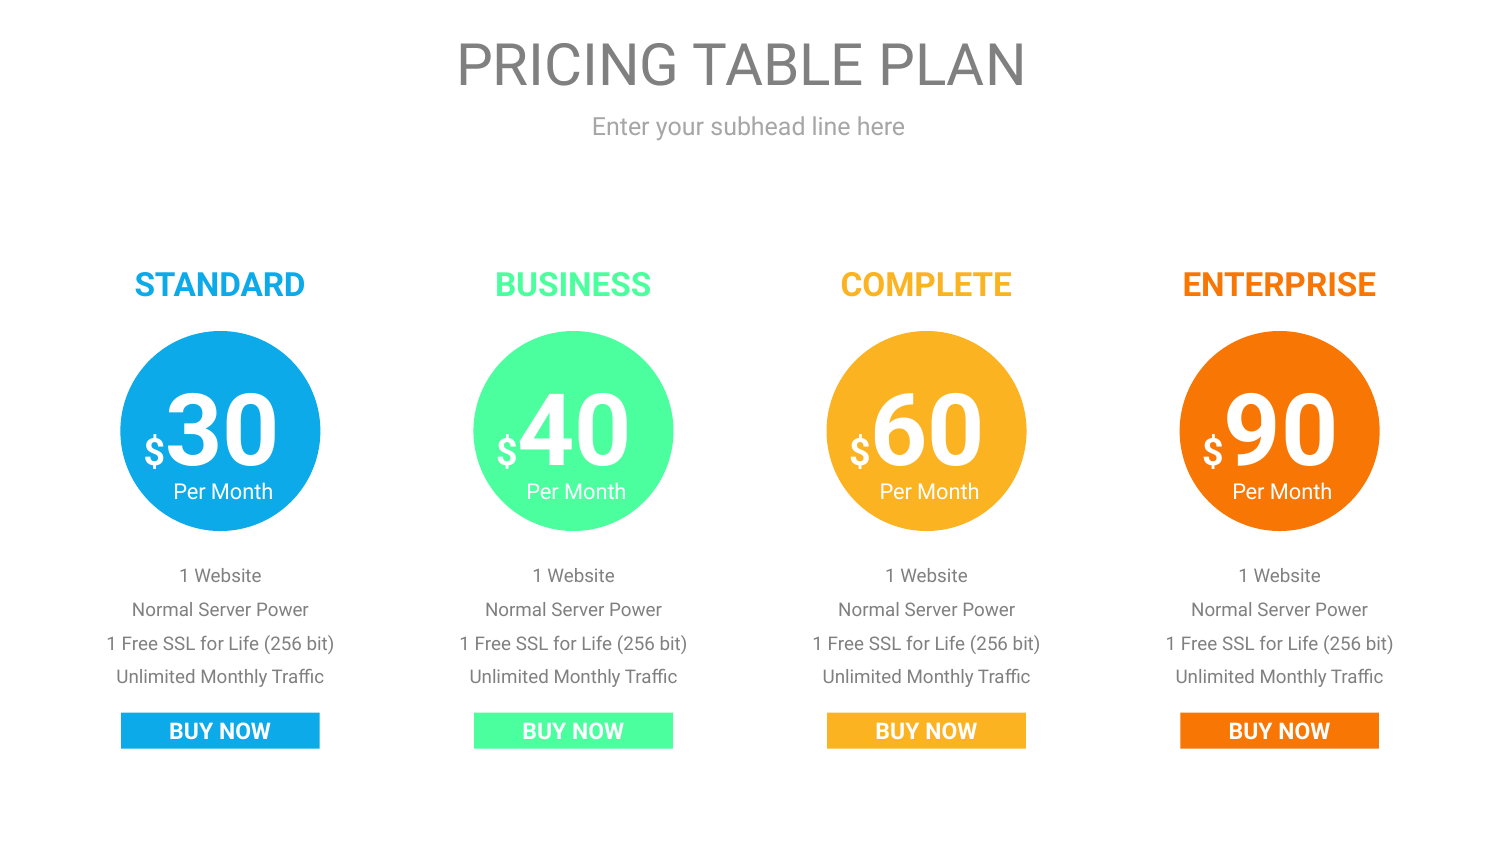

# PRICING TABLE PLAN
Enter your subhead line here
STANDARD
BUSINESS
COMPLETE
ENTERPRISE

$30
$40
$60
$90
 Per Month
 Per Month
 Per Month
 Per Month
1 Website
Normal Server Power
1 Free SSL for Life (256 bit)
Unlimited Monthly Traffic
1 Website
Normal Server Power
1 Free SSL for Life (256 bit)
Unlimited Monthly Traffic
1 Website
Normal Server Power
1 Free SSL for Life (256 bit)
Unlimited Monthly Traffic
1 Website
Normal Server Power
1 Free SSL for Life (256 bit)
Unlimited Monthly Traffic
BUY NOW
BUY NOW
BUY NOW
BUY NOW